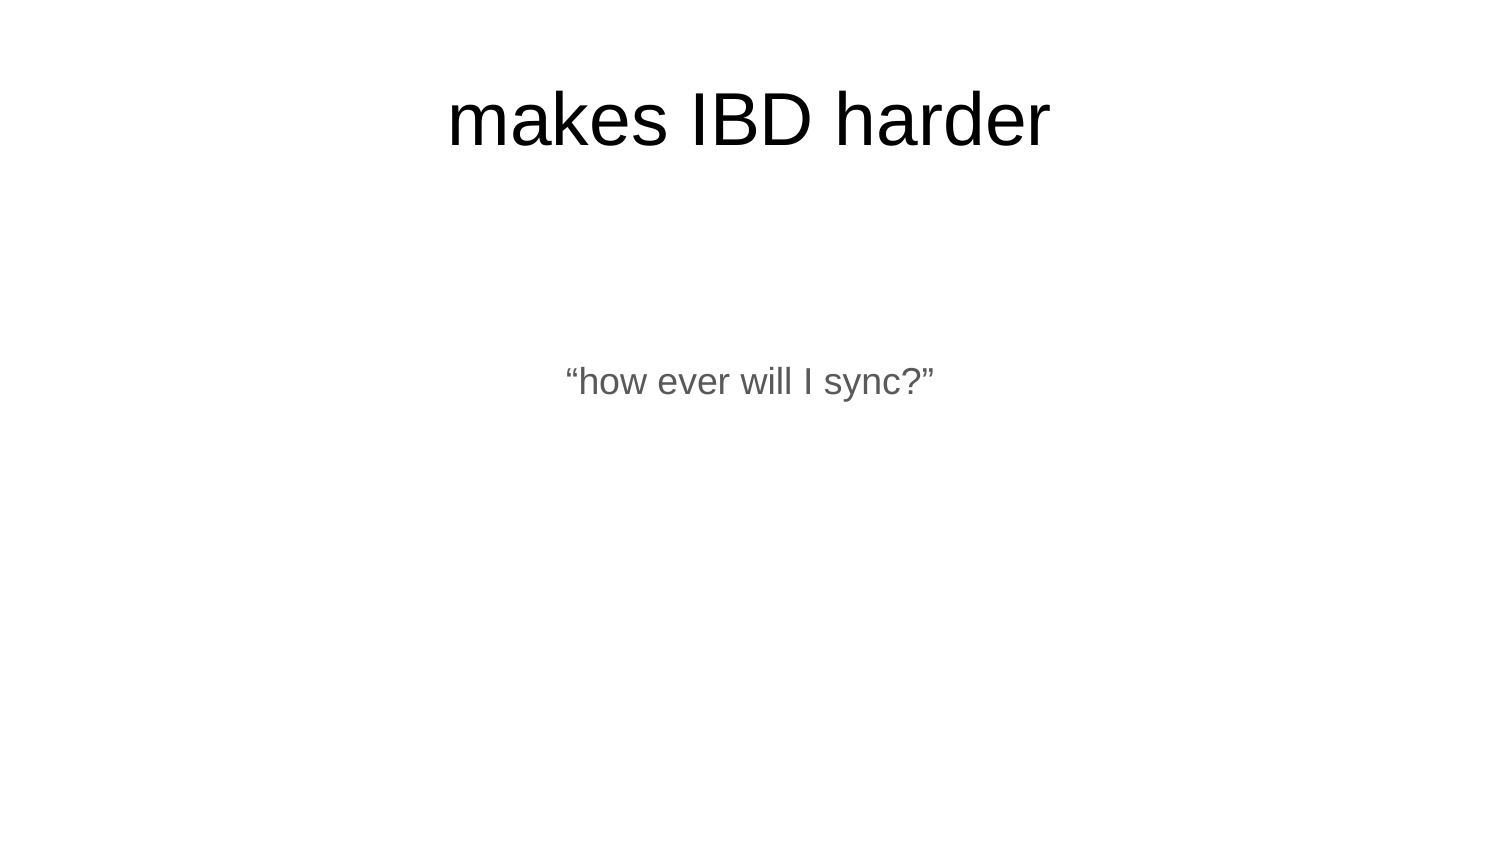

# makes IBD harder
“how ever will I sync?”